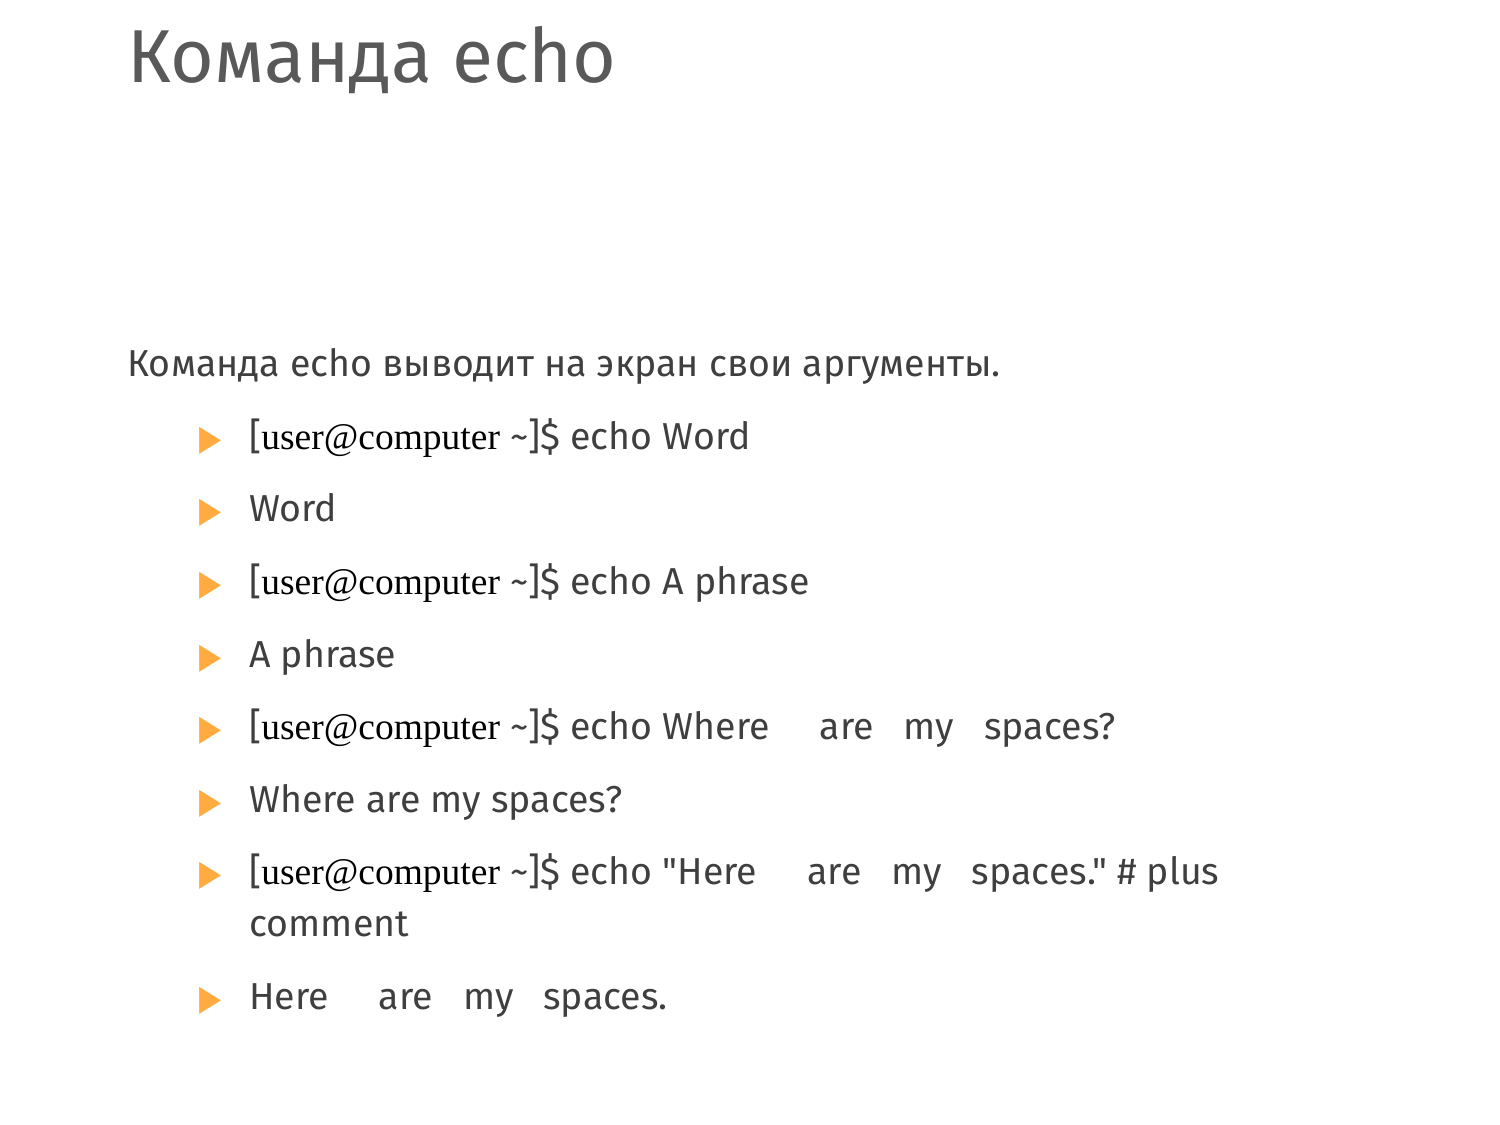

# Команда echo
Команда echo выводит на экран свои аргументы.
[user@computer ~]$ echo Word
Word
[user@computer ~]$ echo A phrase
A phrase
[user@computer ~]$ echo Where     are   my   spaces?
Where are my spaces?
[user@computer ~]$ echo "Here     are   my   spaces." # plus comment
Here     are   my   spaces.